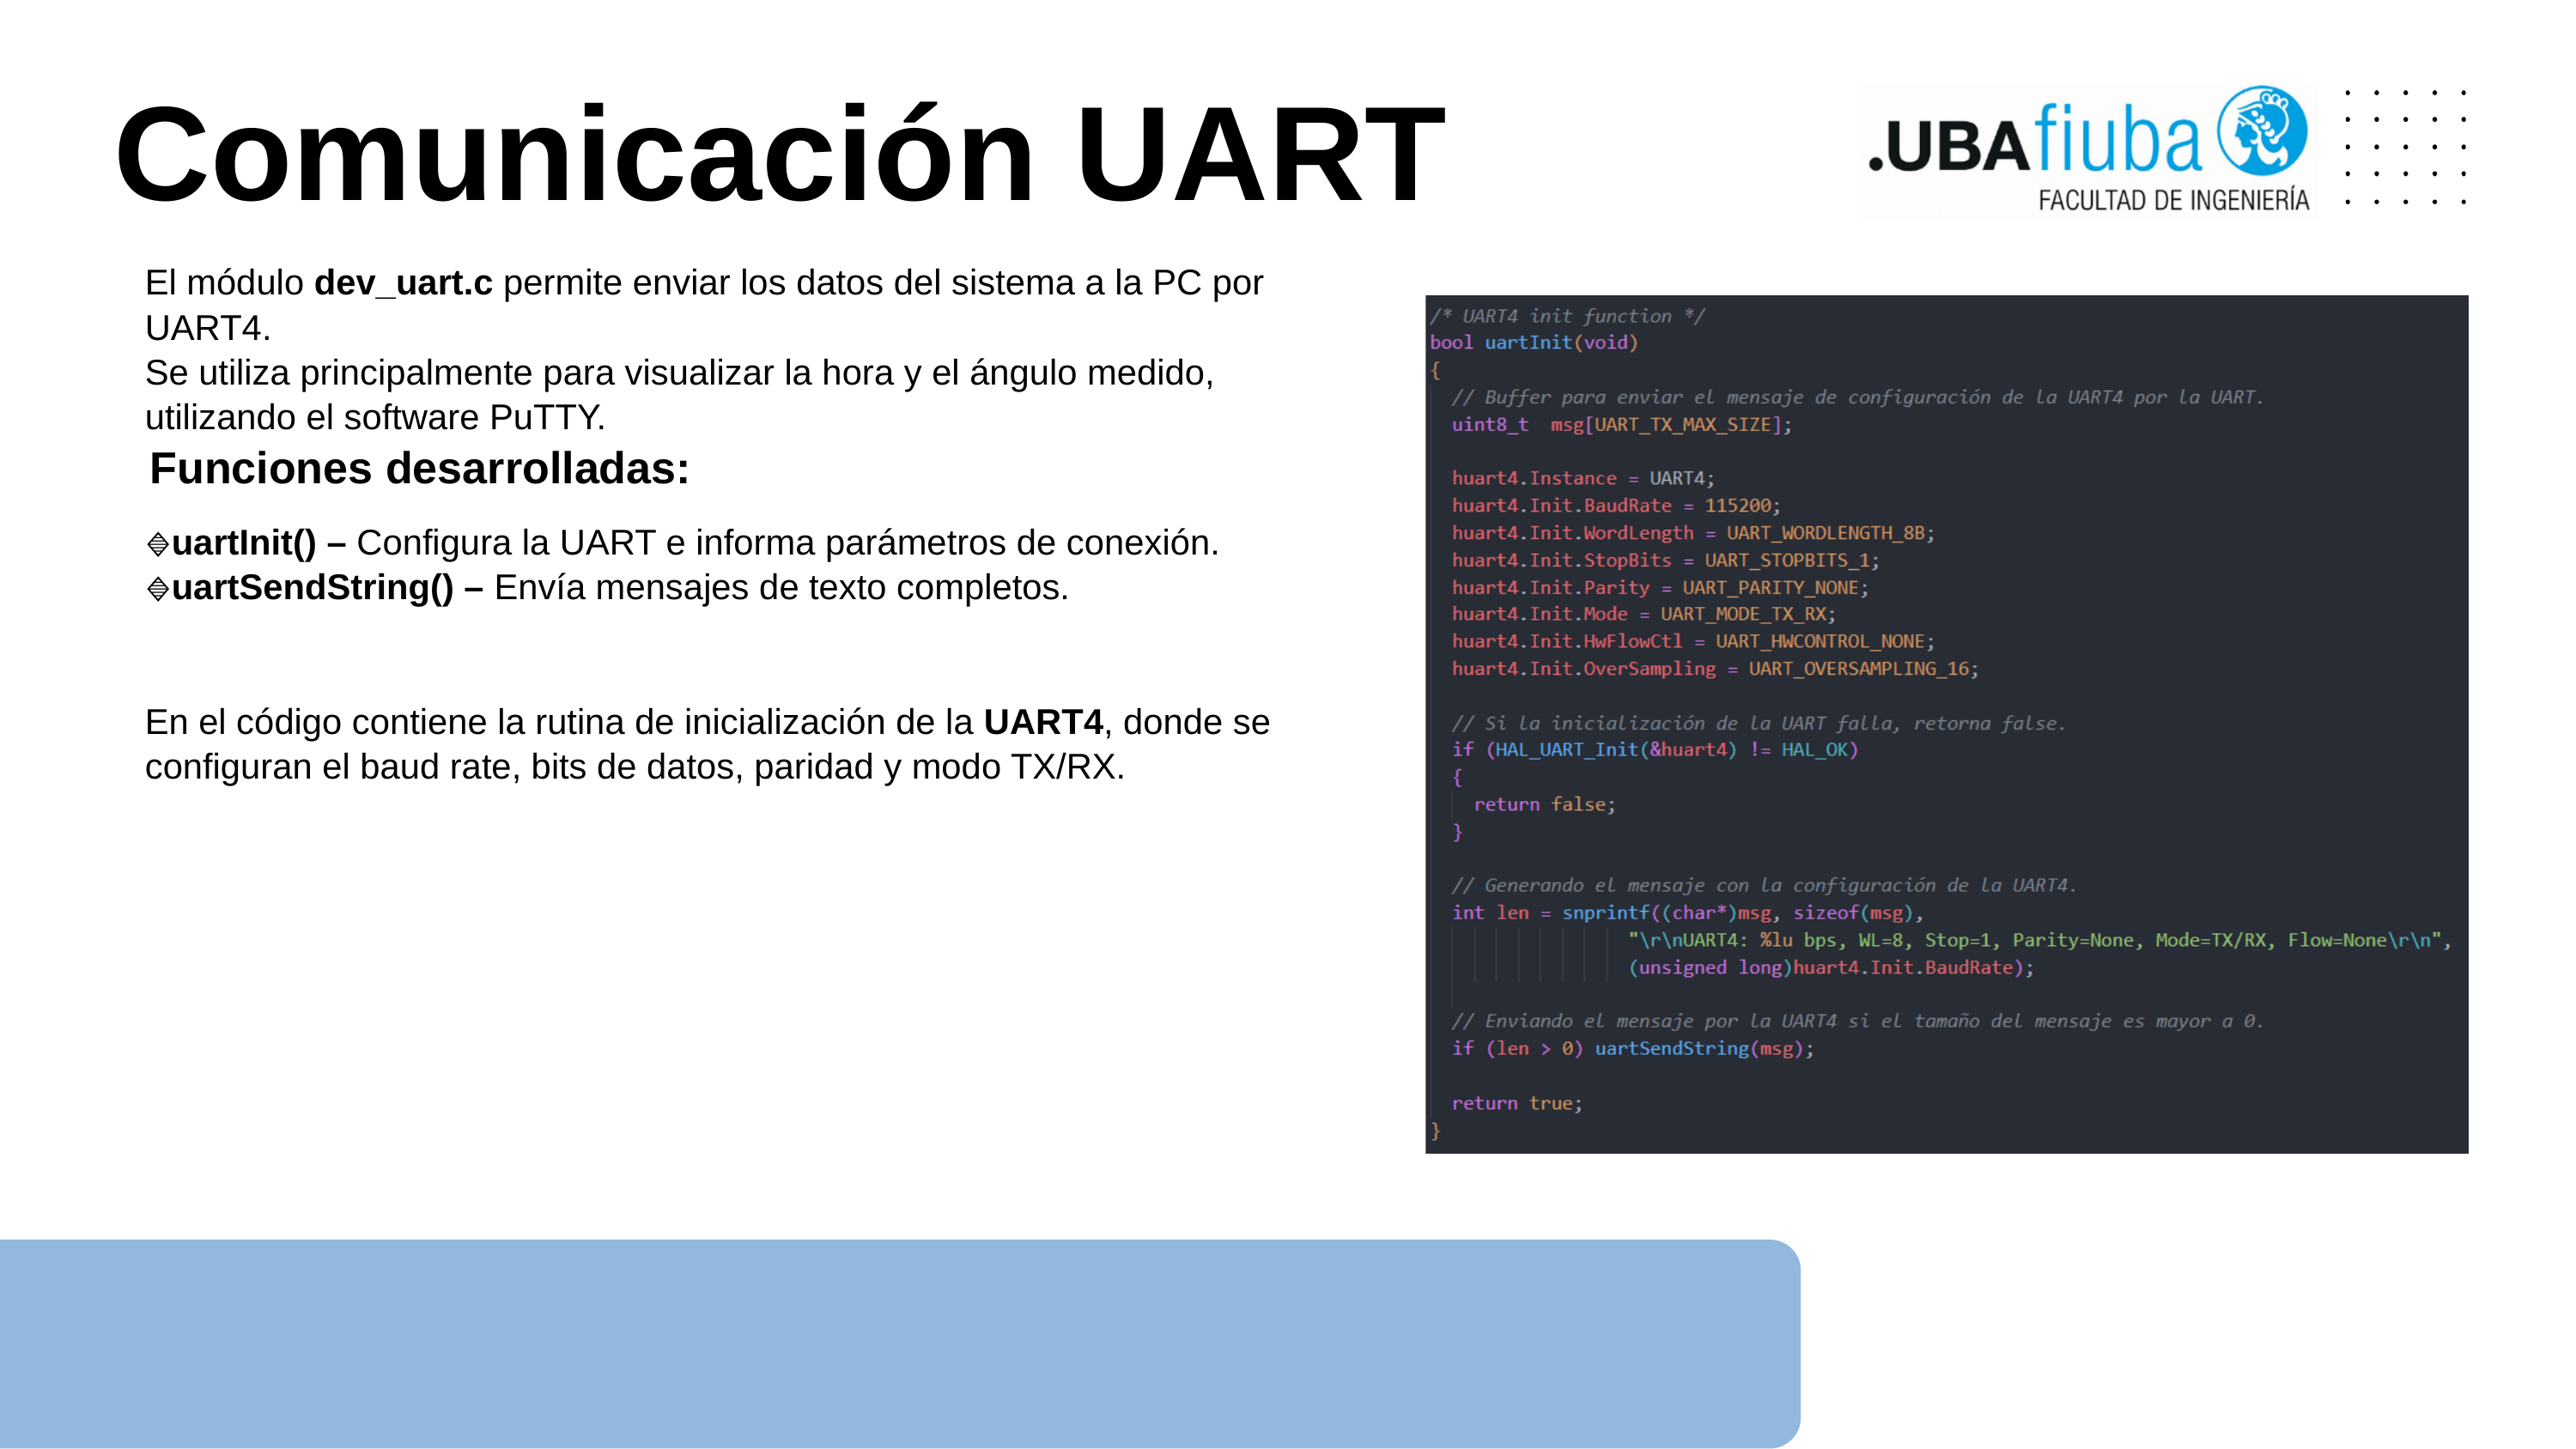

Comunicación UART

El módulo dev_uart.c permite enviar los datos del sistema a la PC por UART4.
Se utiliza principalmente para visualizar la hora y el ángulo medido, utilizando el software PuTTY.

Funciones desarrolladas:
🔹uartInit() – Configura la UART e informa parámetros de conexión.
🔹uartSendString() – Envía mensajes de texto completos.

En el código contiene la rutina de inicialización de la UART4, donde se configuran el baud rate, bits de datos, paridad y modo TX/RX.